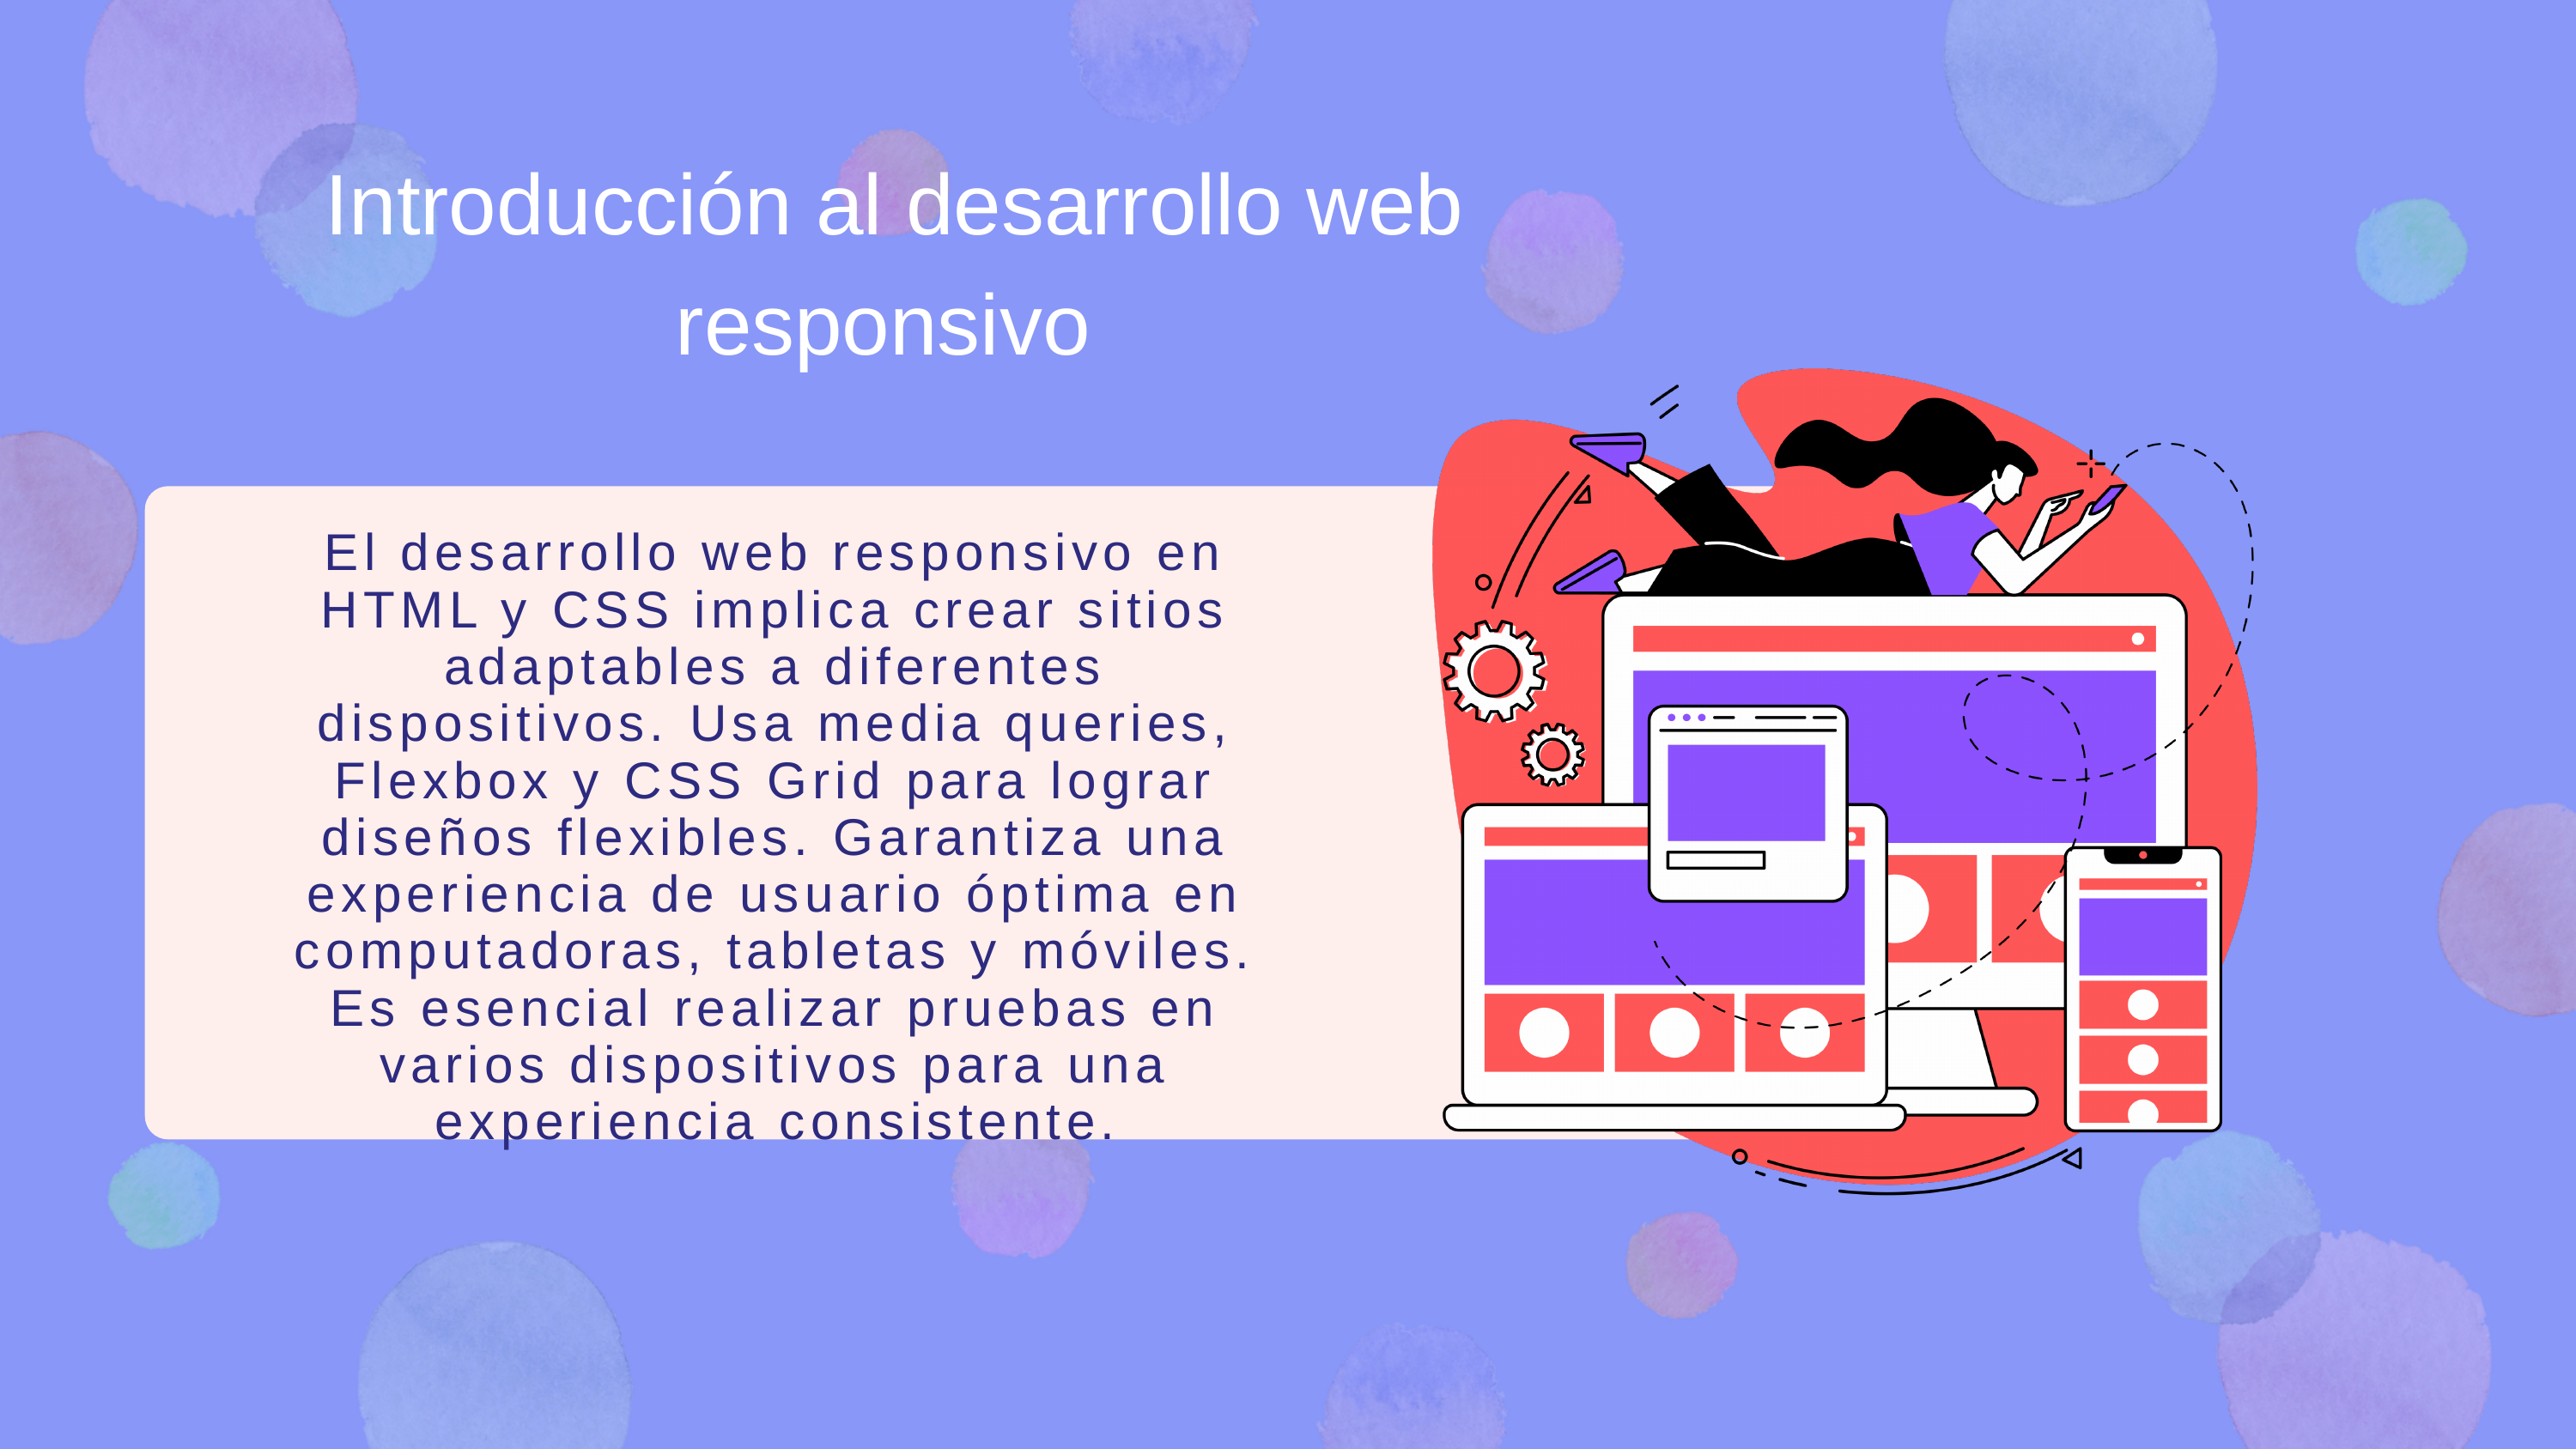

Introducción al desarrollo web responsivo

El desarrollo web responsivo en HTML y CSS implica crear sitios adaptables a diferentes dispositivos. Usa media queries, Flexbox y CSS Grid para lograr diseños flexibles. Garantiza una experiencia de usuario óptima en computadoras, tabletas y móviles. Es esencial realizar pruebas en varios dispositivos para una experiencia consistente.